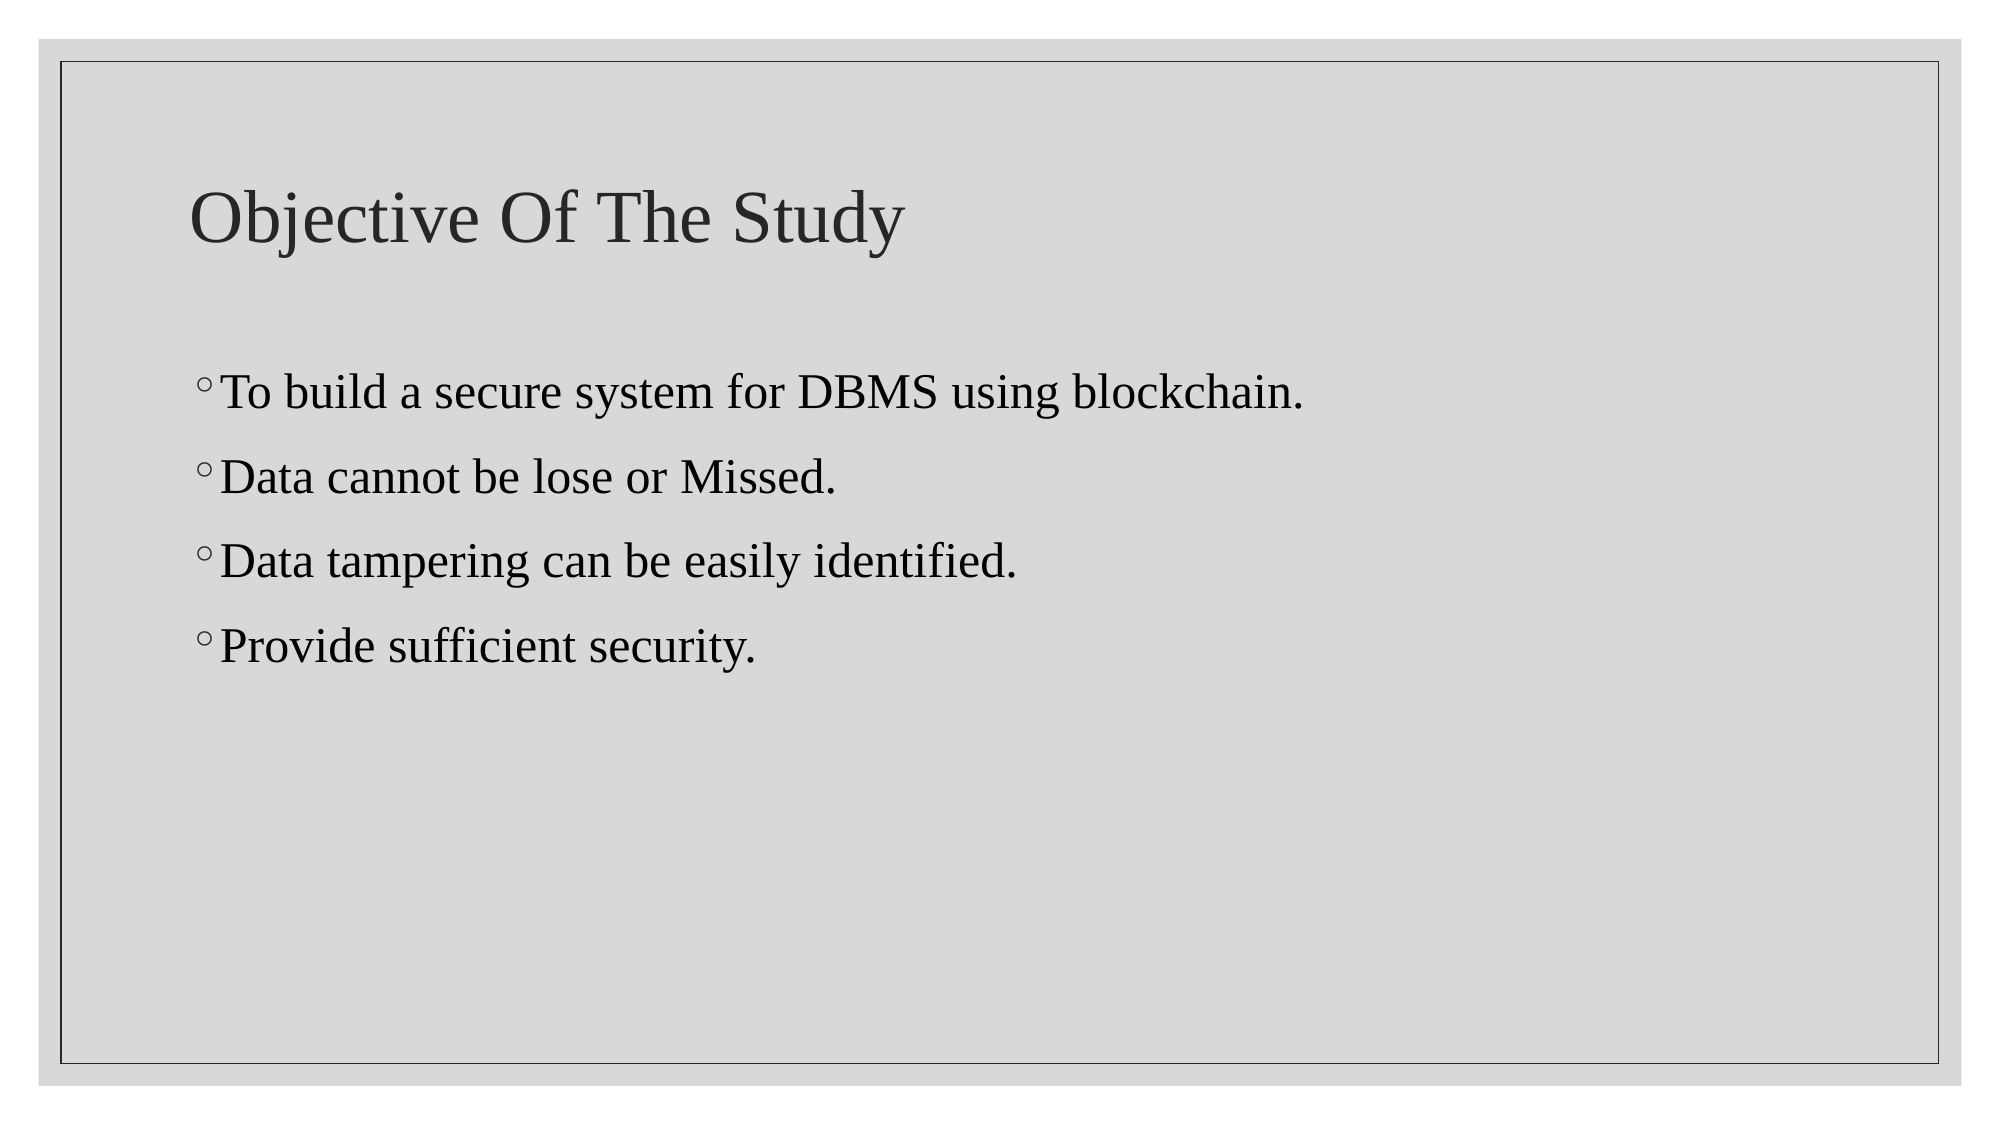

# Objective Of The Study
To build a secure system for DBMS using blockchain.
Data cannot be lose or Missed.
Data tampering can be easily identified.
Provide sufficient security.